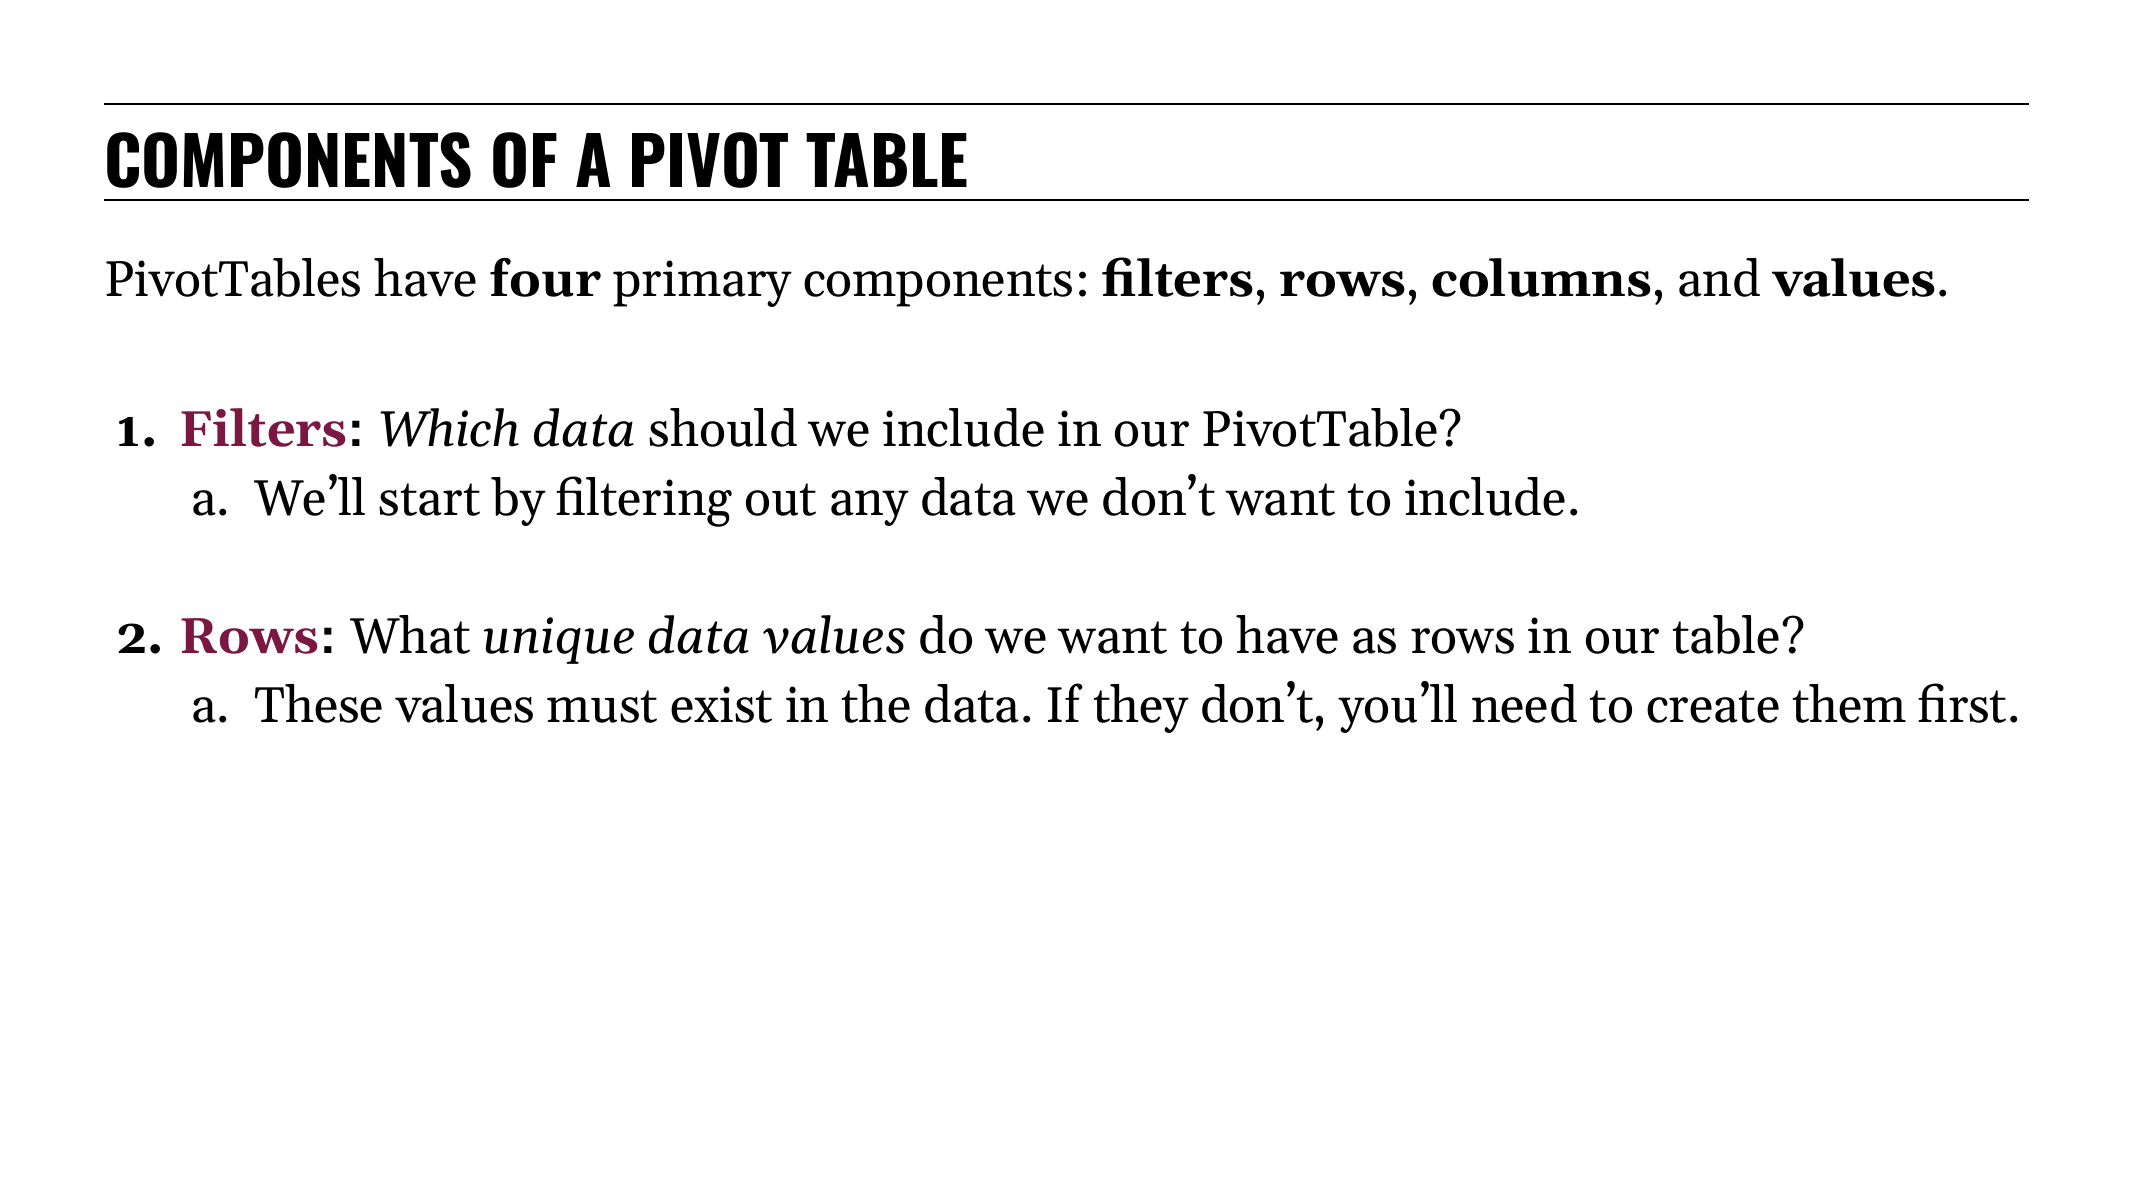

COMPONENTS OF A PIVOT TABLE
PivotTables have four primary components: filters, rows, columns, and values.
Filters: Which data should we include in our PivotTable?
We’ll start by filtering out any data we don’t want to include.
Rows: What unique data values do we want to have as rows in our table?
These values must exist in the data. If they don’t, you’ll need to create them first.